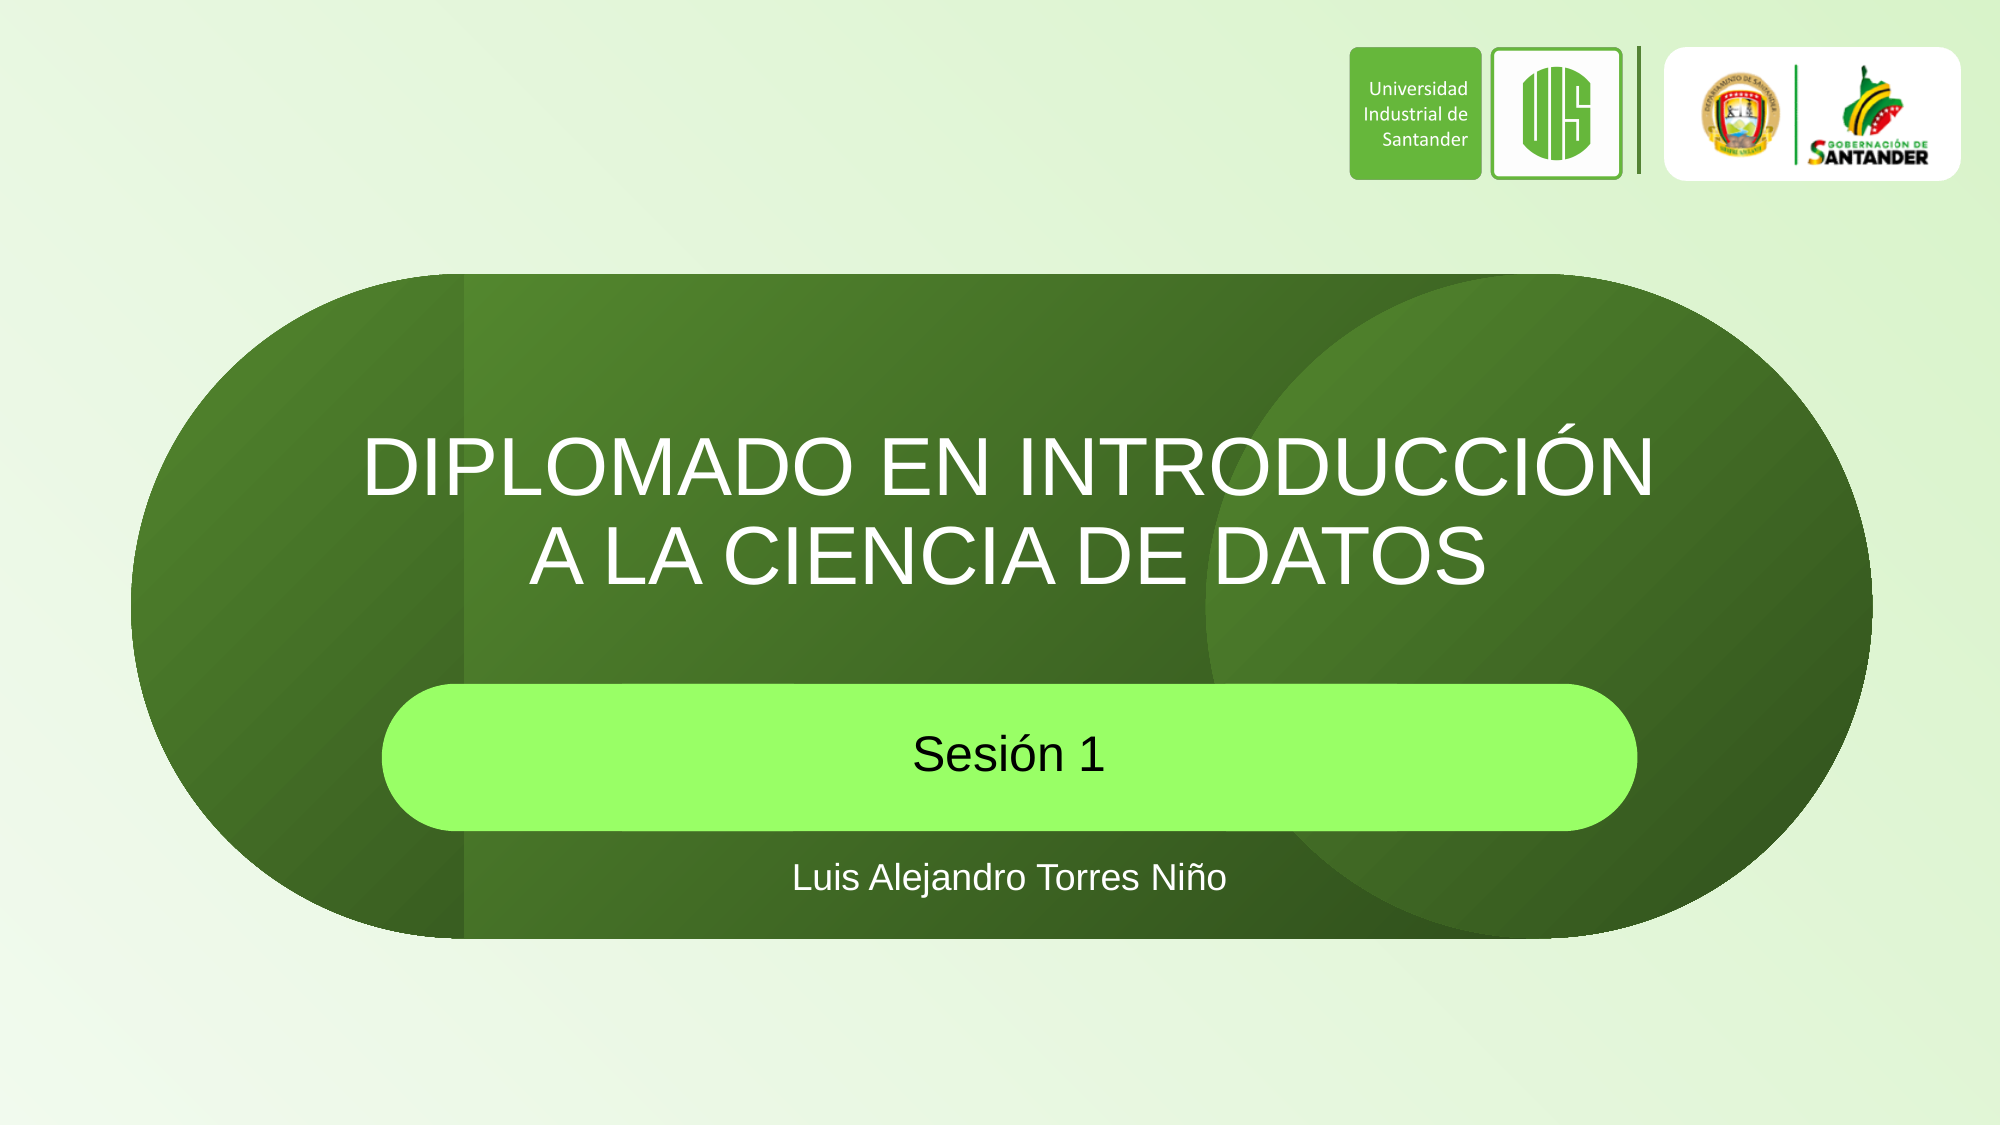

# DIPLOMADO EN INTRODUCCIÓN A LA CIENCIA DE DATOS
Sesión 1
Luis Alejandro Torres Niño